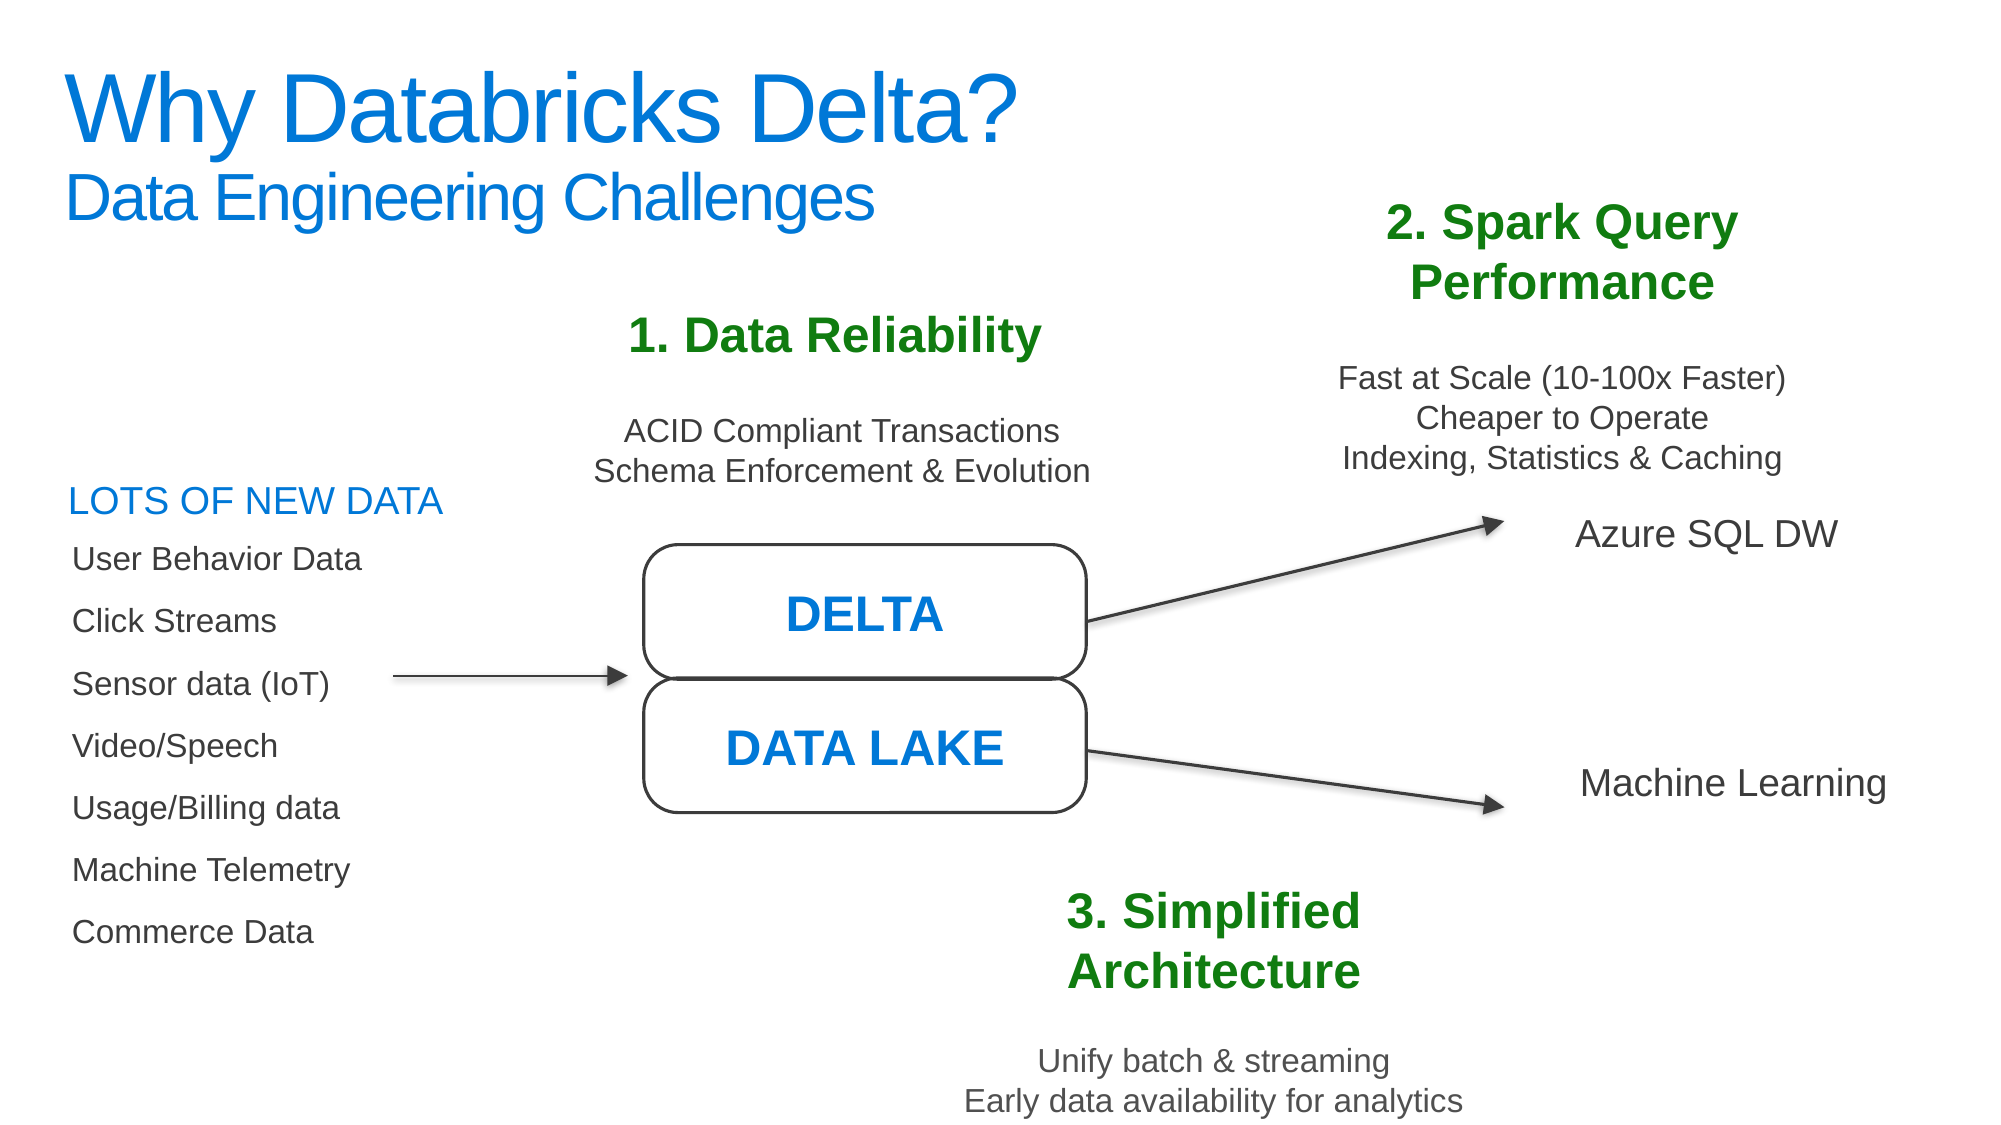

# Why Databricks Delta? Data Engineering Challenges
2. Spark Query Performance

Fast at Scale (10-100x Faster)
Cheaper to Operate
Indexing, Statistics & Caching

1. Data Reliability

ACID Compliant Transactions
Schema Enforcement & Evolution

LOTS OF NEW DATA
Azure SQL DW

User Behavior Data
Click Streams
Sensor data (IoT)
Video/Speech
Usage/Billing data
Machine Telemetry
Commerce Data
…
DELTA
DATA LAKE
Machine Learning
3. Simplified Architecture

Unify batch & streaming
Early data availability for analytics